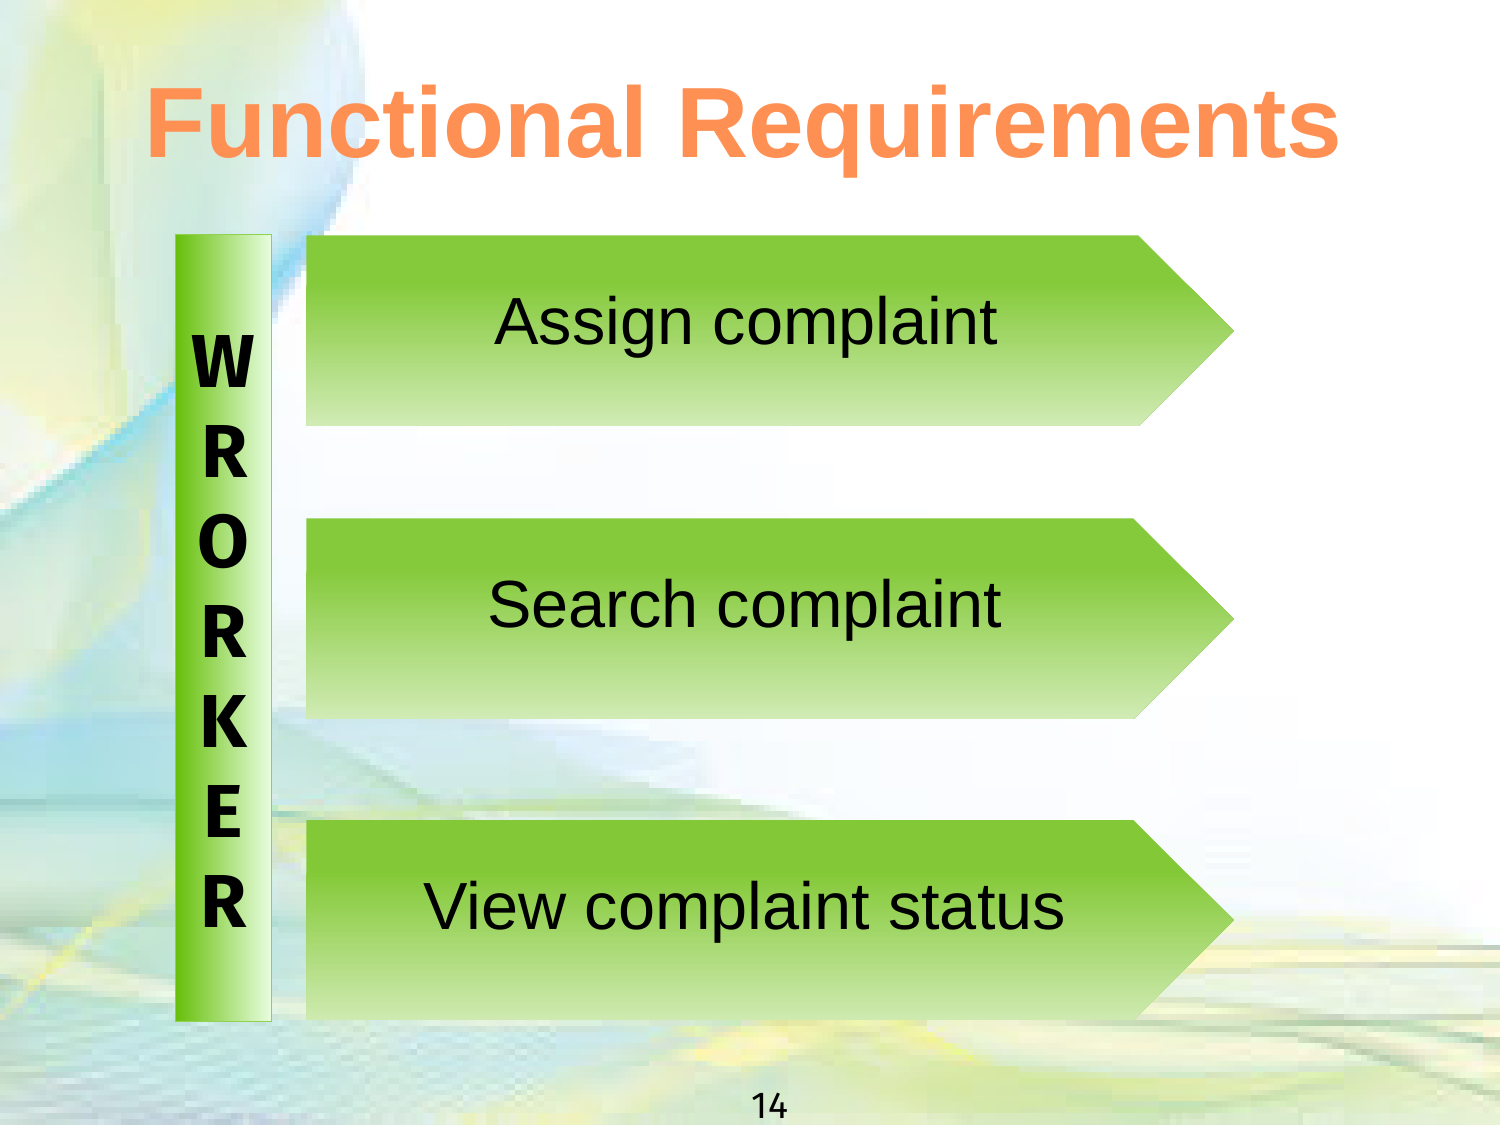

Functional Requirements
W
RO
R
K
E
R

Assign complaint

Search complaint

View complaint status

14